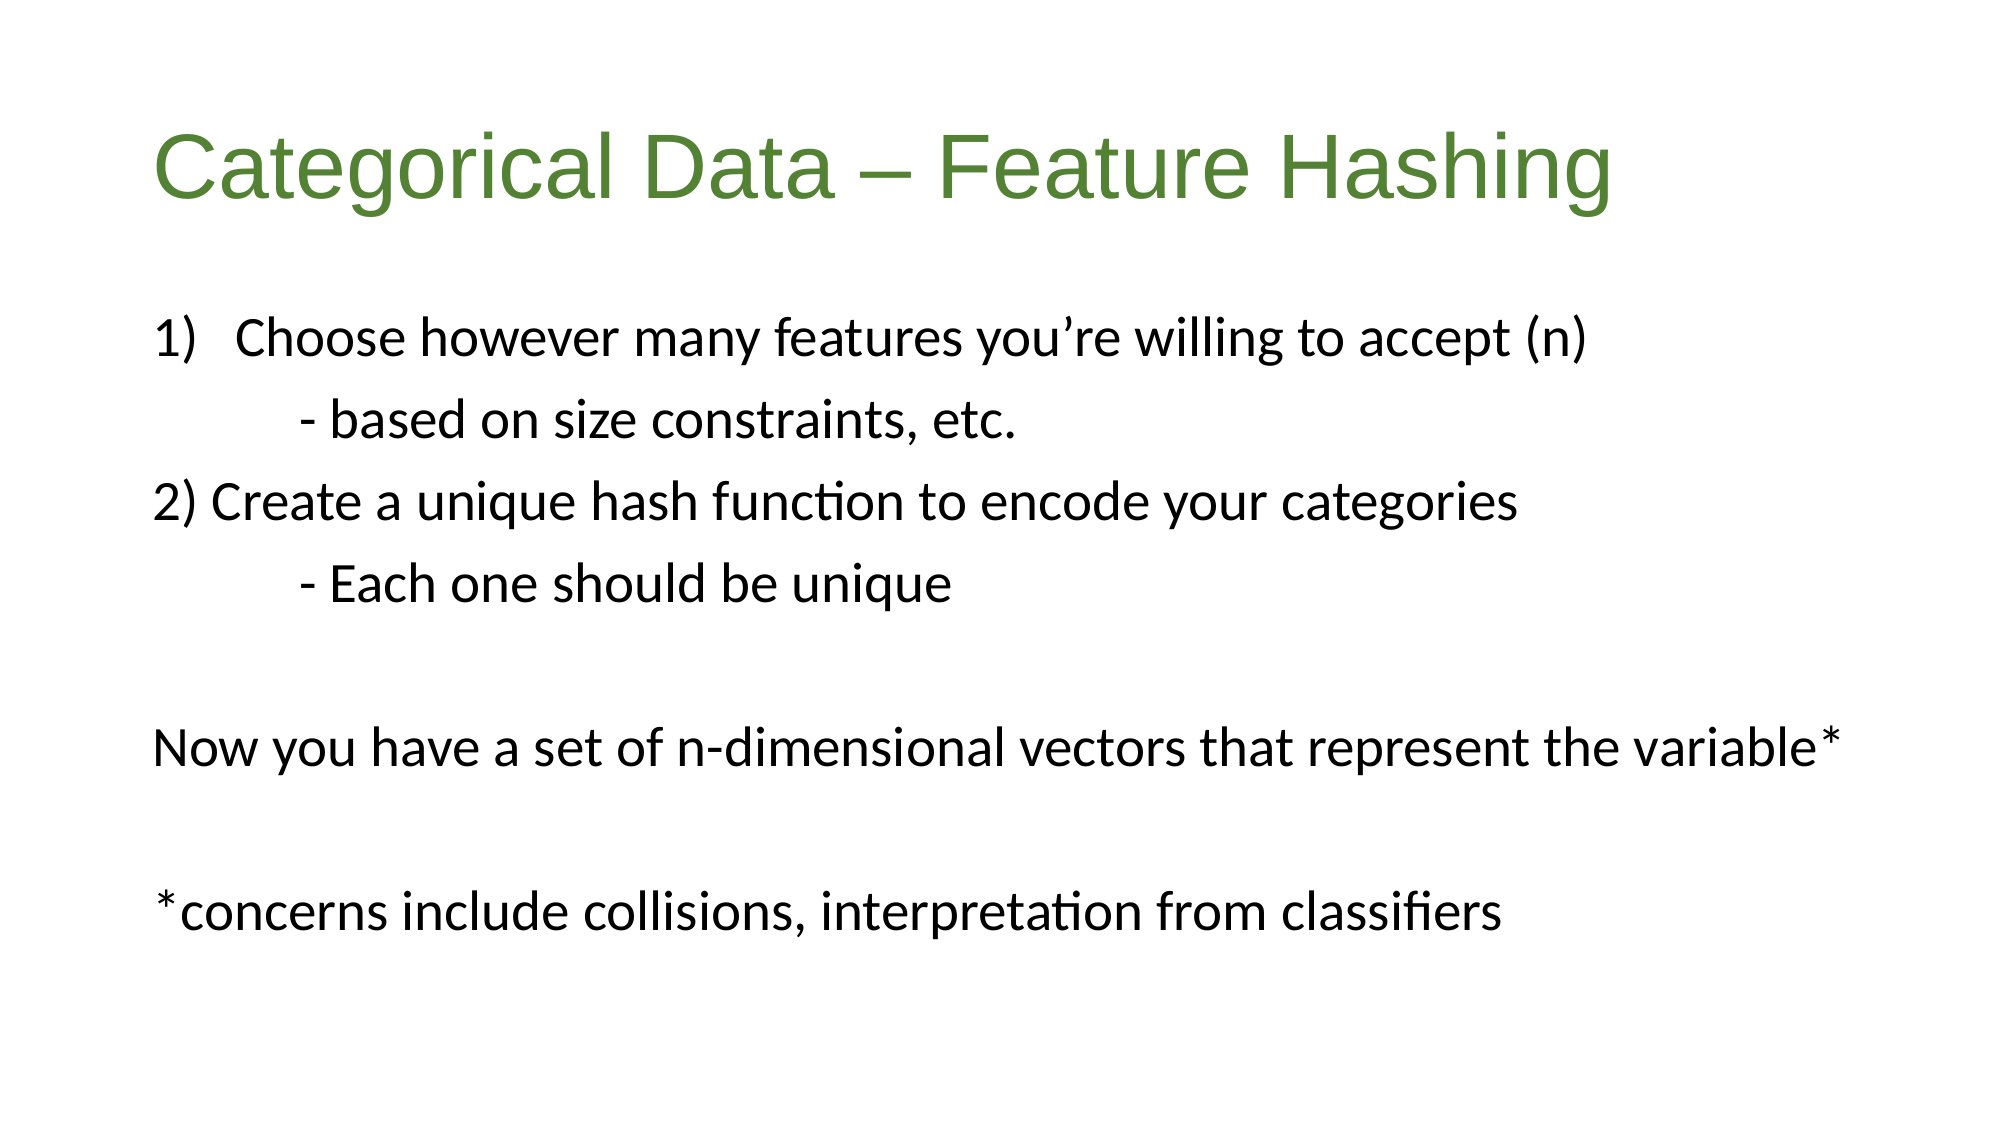

# Categorical Data – Feature Hashing
Choose however many features you’re willing to accept (n)
	- based on size constraints, etc.
2) Create a unique hash function to encode your categories
	- Each one should be unique

Now you have a set of n-dimensional vectors that represent the variable*

*concerns include collisions, interpretation from classifiers